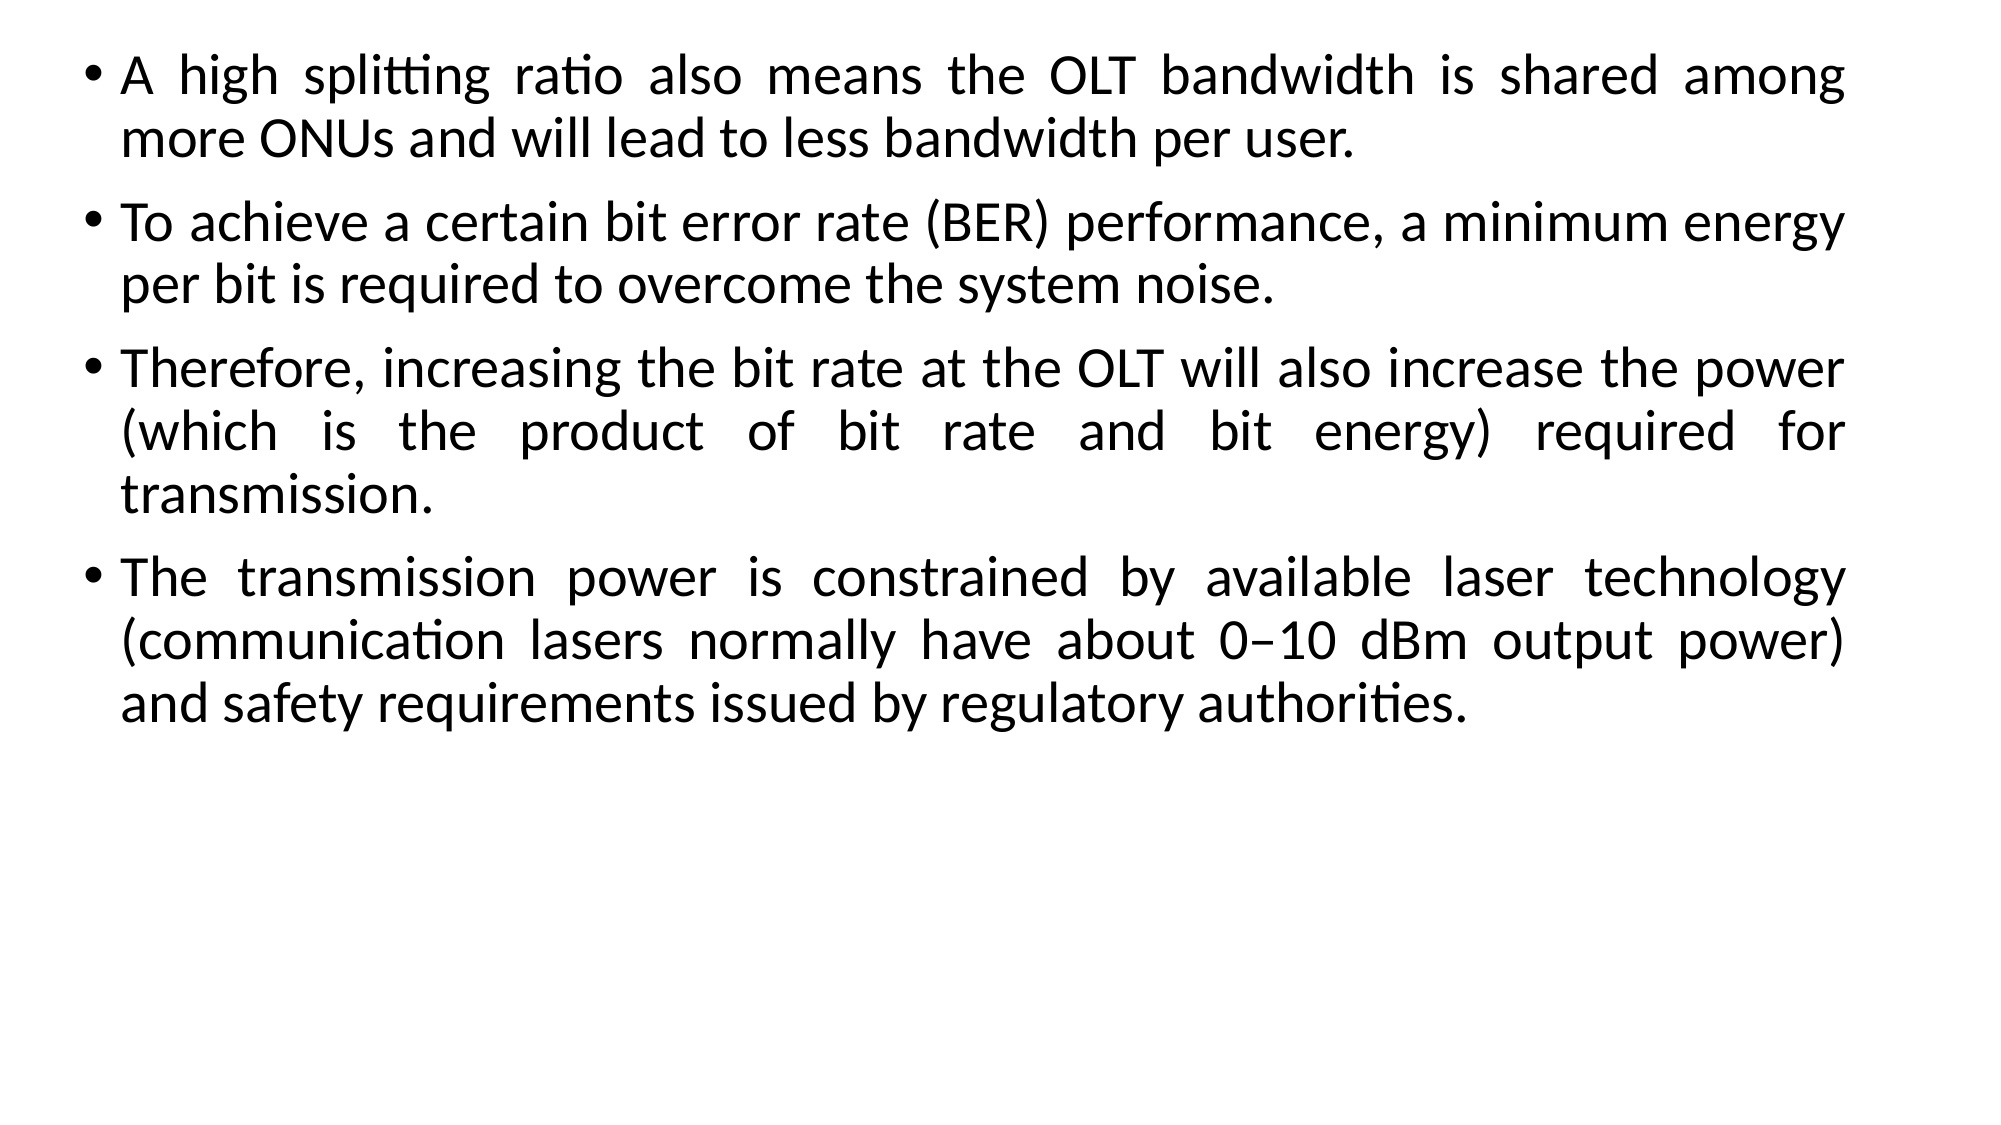

A high splitting ratio also means the OLT bandwidth is shared among more ONUs and will lead to less bandwidth per user.
To achieve a certain bit error rate (BER) performance, a minimum energy per bit is required to overcome the system noise.
Therefore, increasing the bit rate at the OLT will also increase the power (which is the product of bit rate and bit energy) required for transmission.
The transmission power is constrained by available laser technology (communication lasers normally have about 0–10 dBm output power) and safety requirements issued by regulatory authorities.